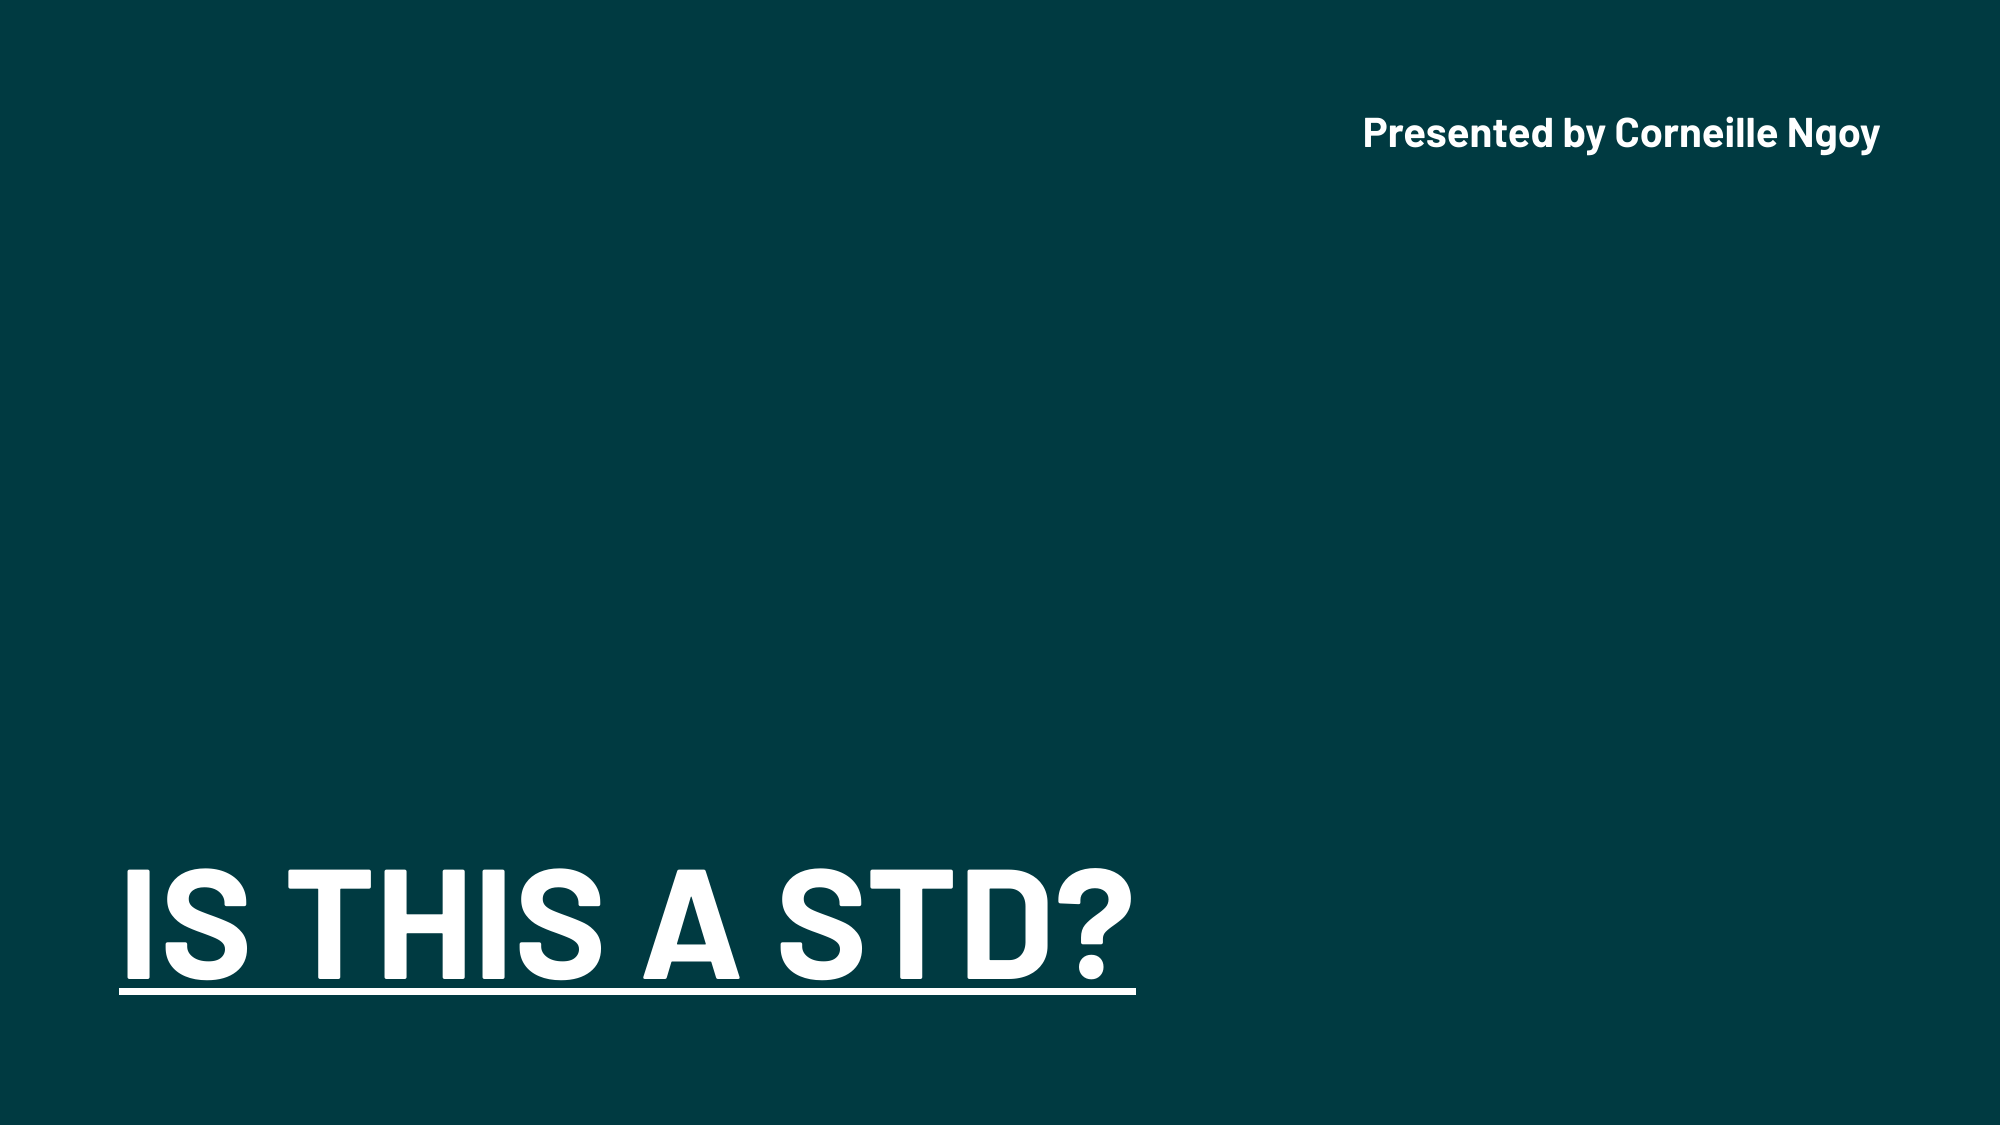

# IS THIS A STD?
Presented by Corneille Ngoy